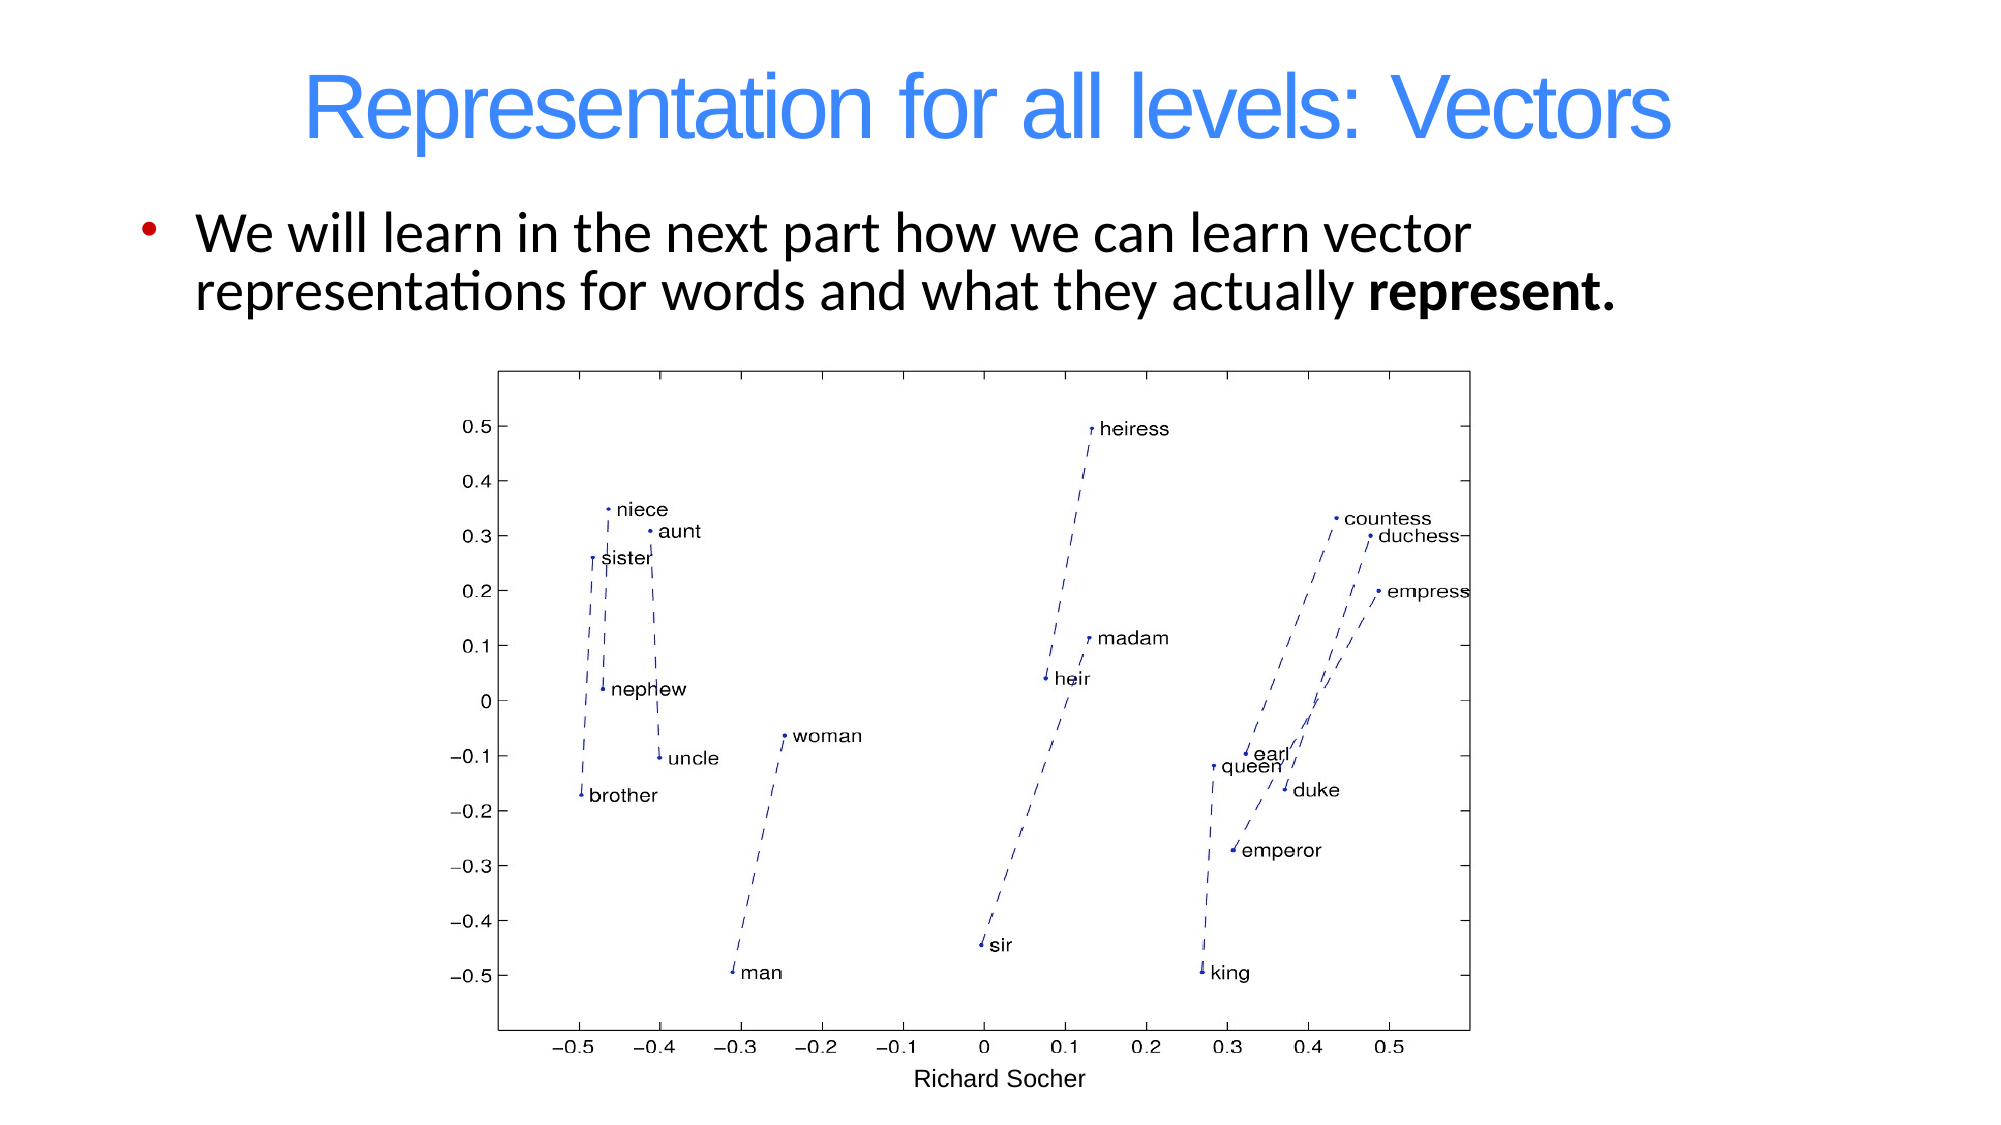

# Representation for all levels: Vectors
We will learn in the next part how we can learn vector  representations for words and what they actually represent.

Richard Socher